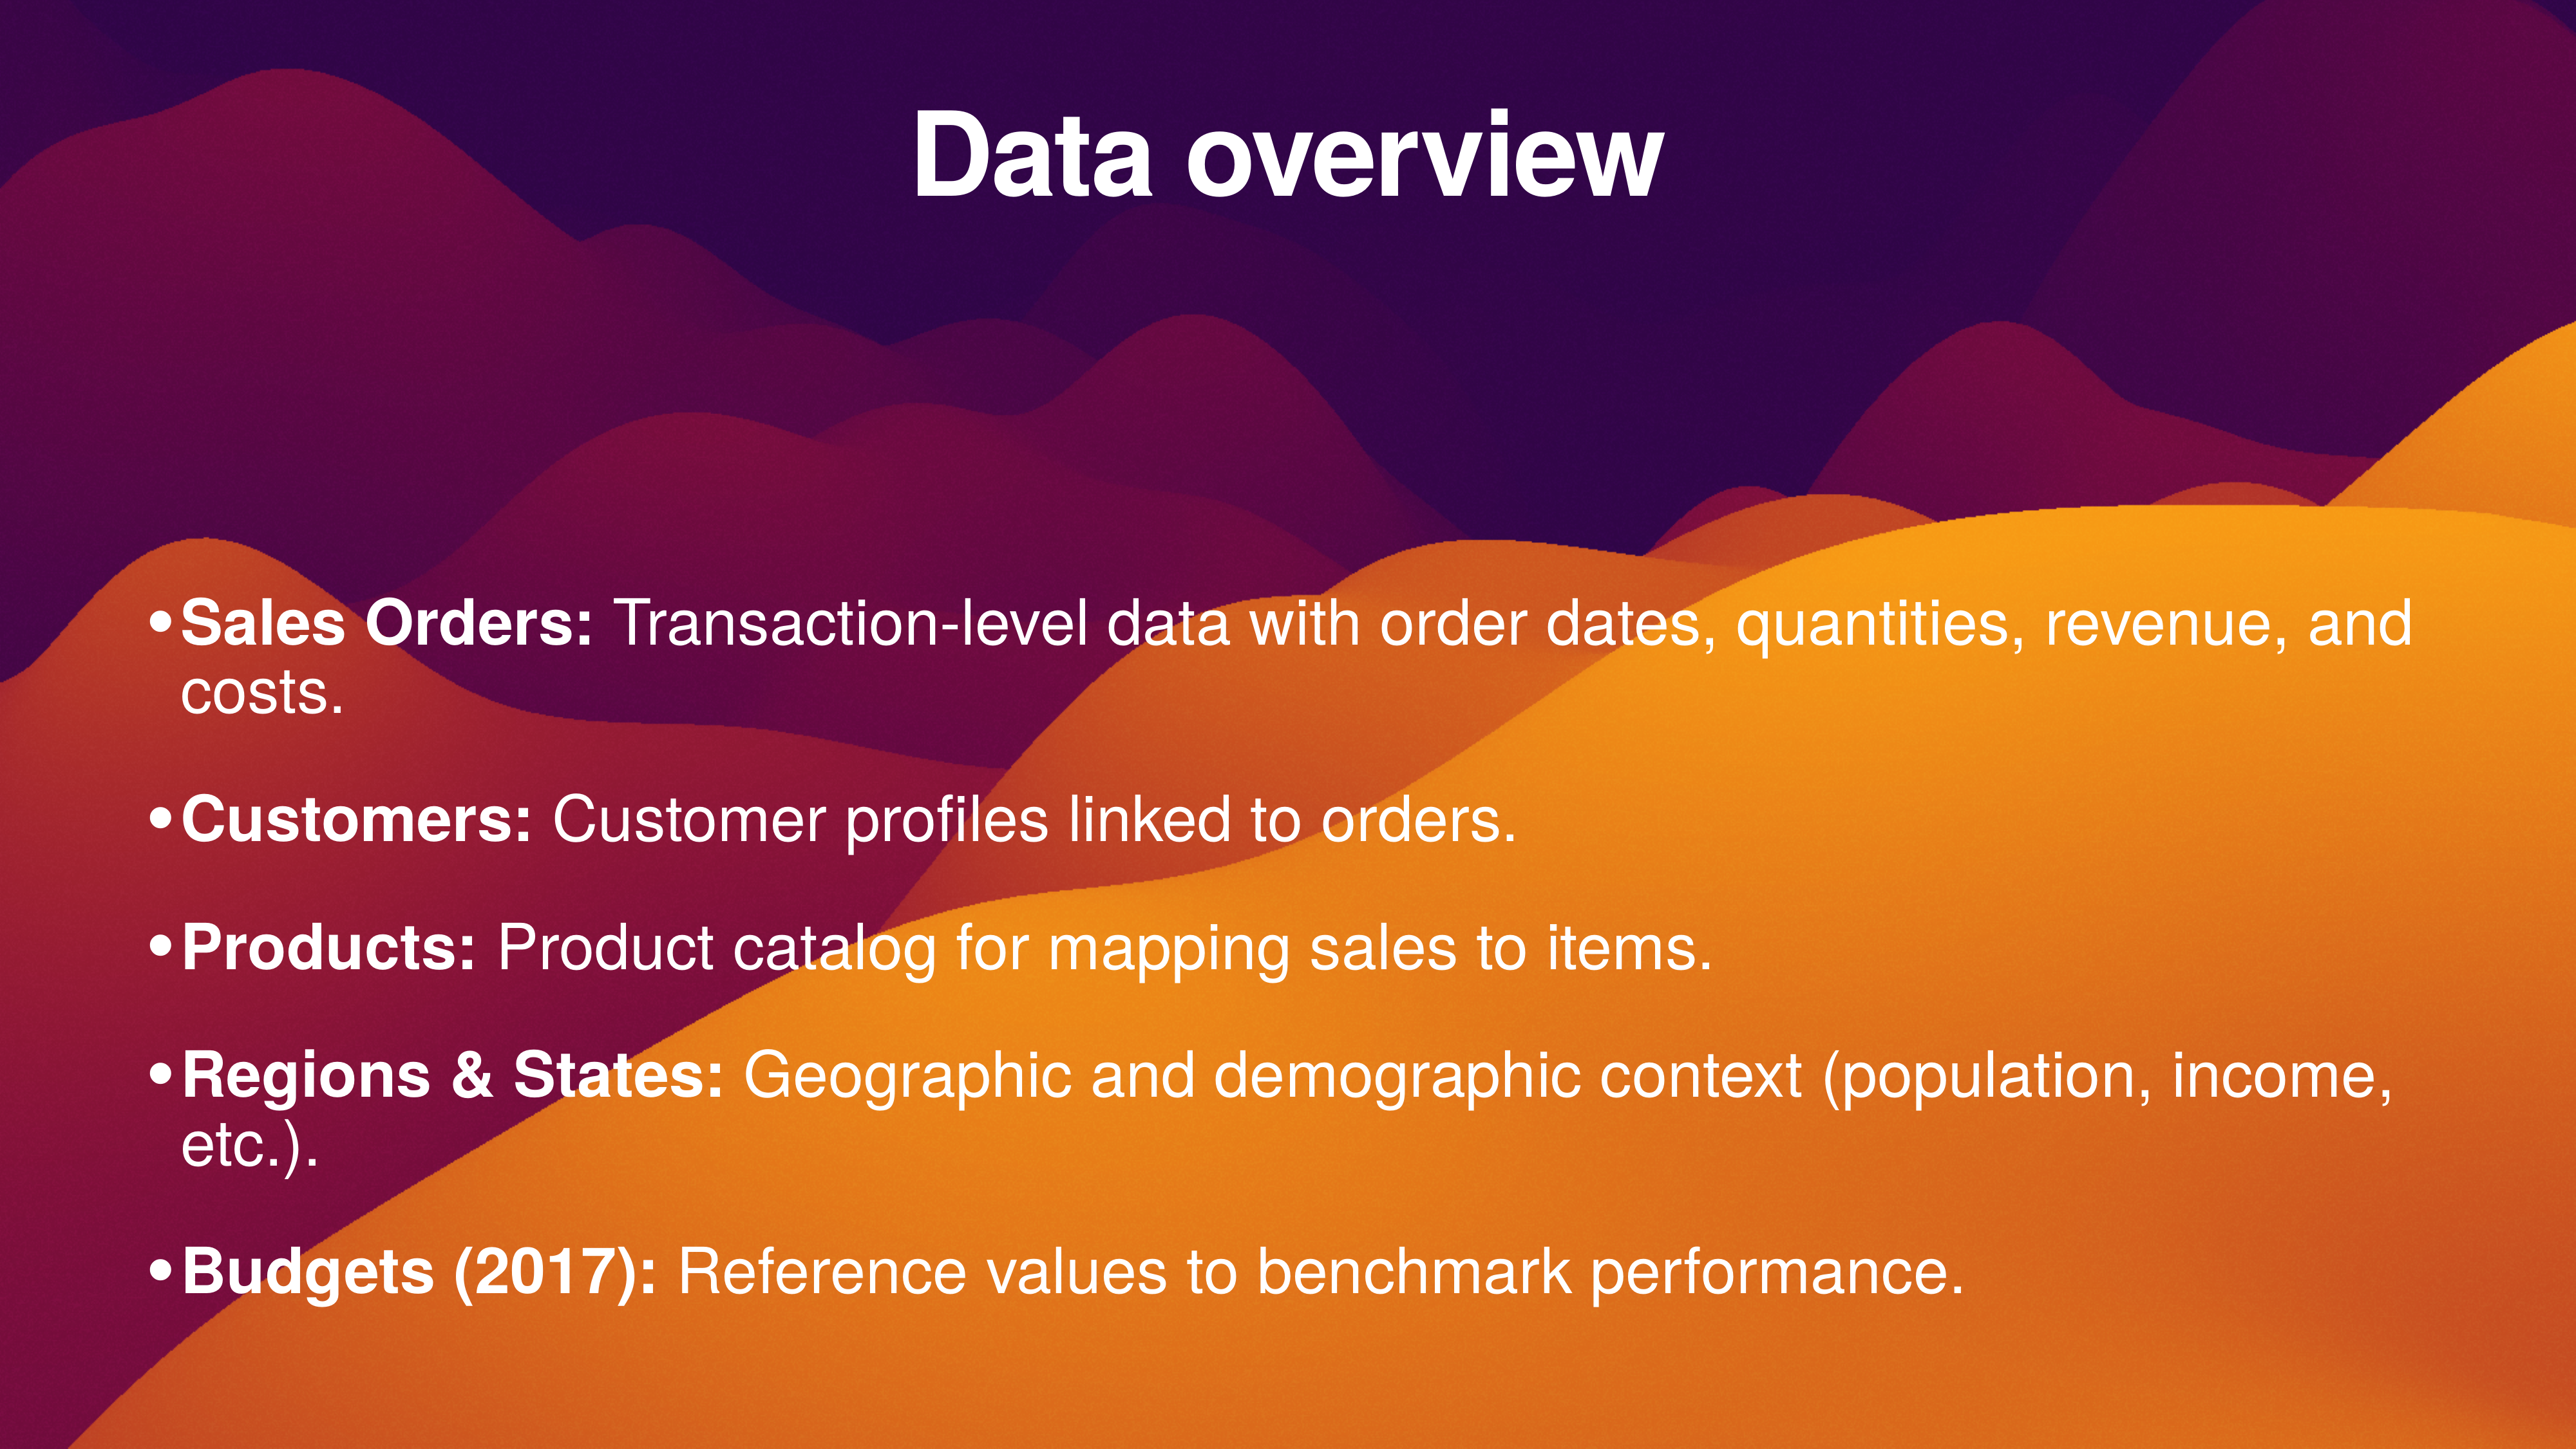

# Data overview

Sales Orders: Transaction-level data with order dates, quantities, revenue, and costs.
Customers: Customer profiles linked to orders.
Products: Product catalog for mapping sales to items.
Regions & States: Geographic and demographic context (population, income, etc.).
Budgets (2017): Reference values to benchmark performance.